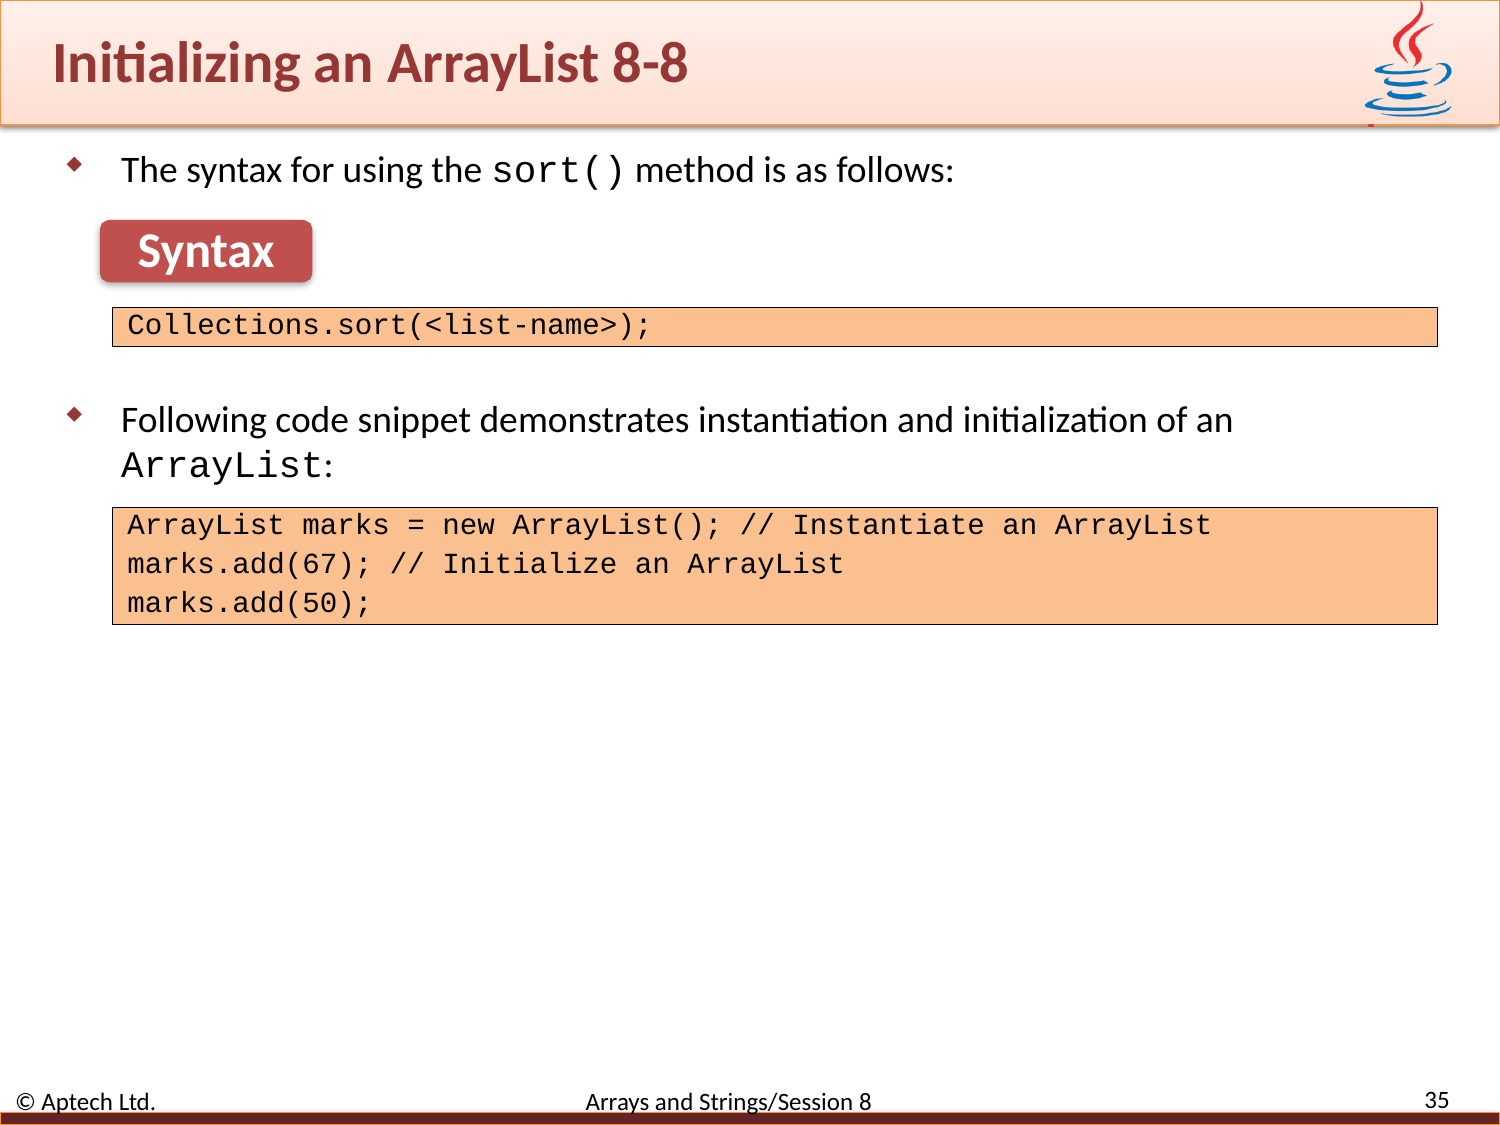

# Initializing an ArrayList 8-8
The syntax for using the sort() method is as follows:

Syntax
Collections.sort(<list-name>);
Following code snippet demonstrates instantiation and initialization of an ArrayList:
ArrayList marks = new ArrayList(); // Instantiate an ArrayList
marks.add(67); // Initialize an ArrayList
marks.add(50);
35
© Aptech Ltd.                                                                           Arrays and Strings/Session 8